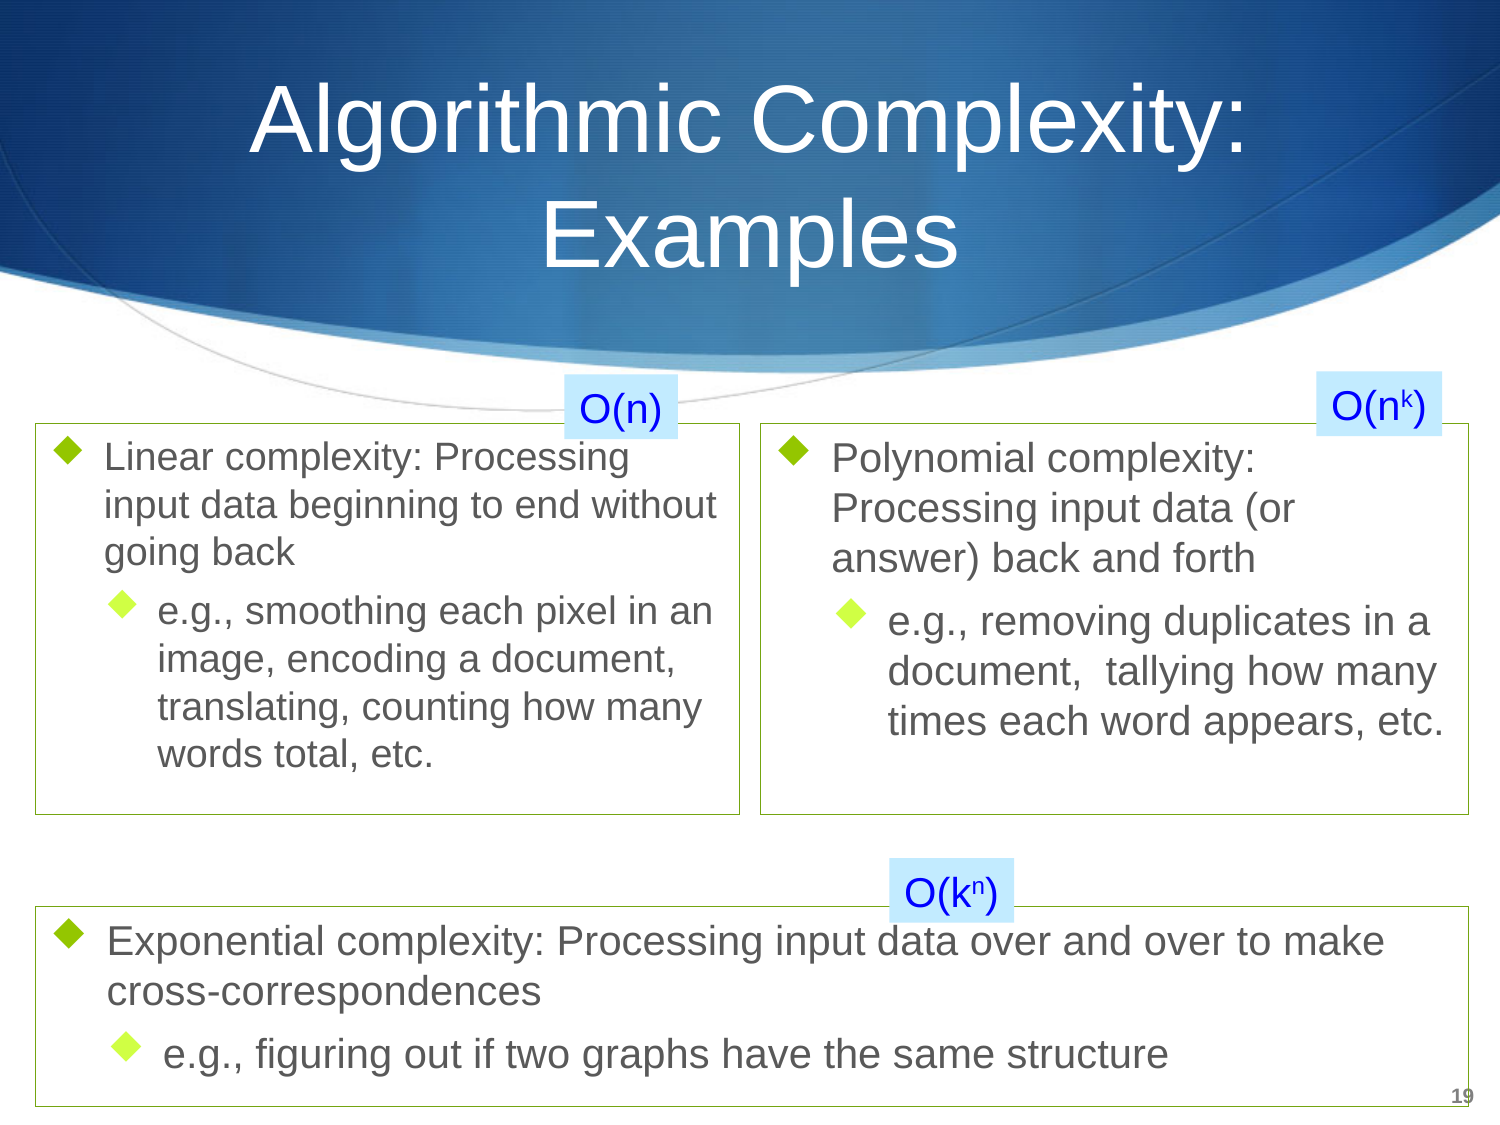

# Algorithmic Complexity: Examples
O(nk)
O(n)
Linear complexity: Processing input data beginning to end without going back
e.g., smoothing each pixel in an image, encoding a document, translating, counting how many words total, etc.

Polynomial complexity: Processing input data (or answer) back and forth
e.g., removing duplicates in a document,  tallying how many times each word appears, etc.
O(kn)
Exponential complexity: Processing input data over and over to make cross-correspondences
e.g., figuring out if two graphs have the same structure
19